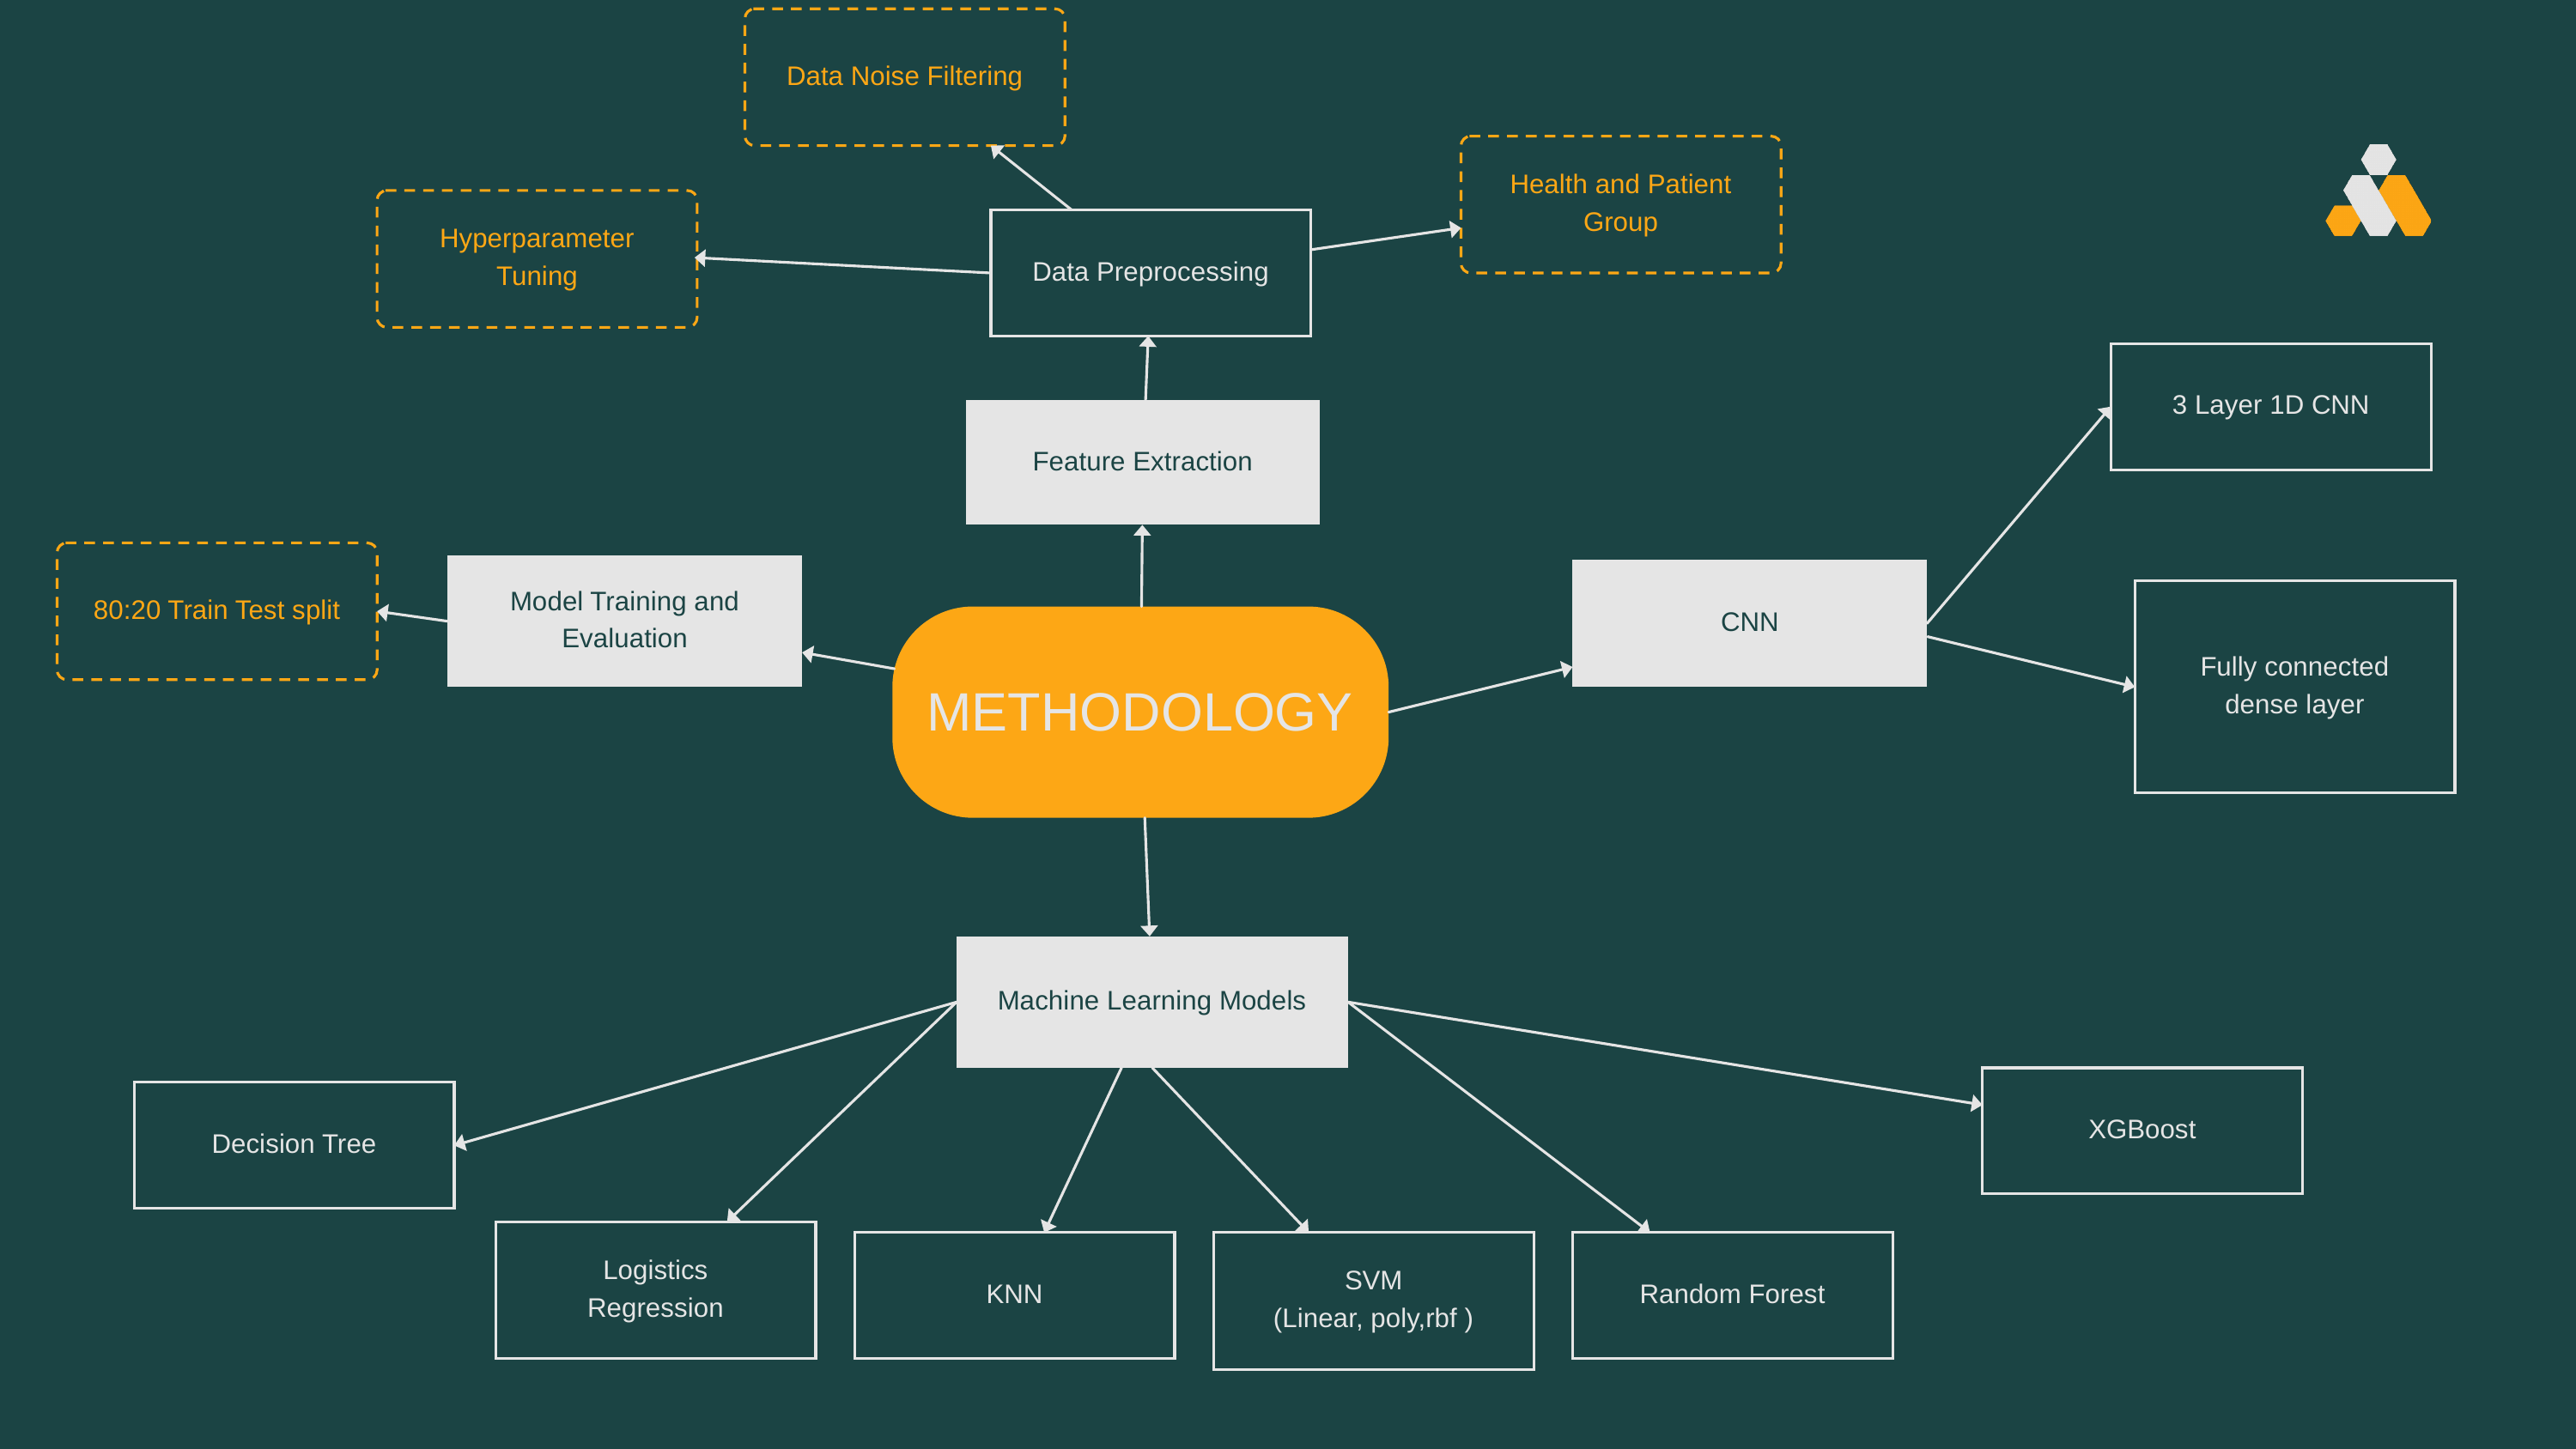

Data Noise Filtering

Health and Patient Group

Hyperparameter Tuning

Data Preprocessing

3 Layer 1D CNN

Feature Extraction

80:20 Train Test split

Model Training and Evaluation

CNN

Fully connected dense layer

METHODOLOGY

Machine Learning Models

XGBoost

Decision Tree

Logistics Regression

KNN

SVM
(Linear, poly,rbf )

Random Forest